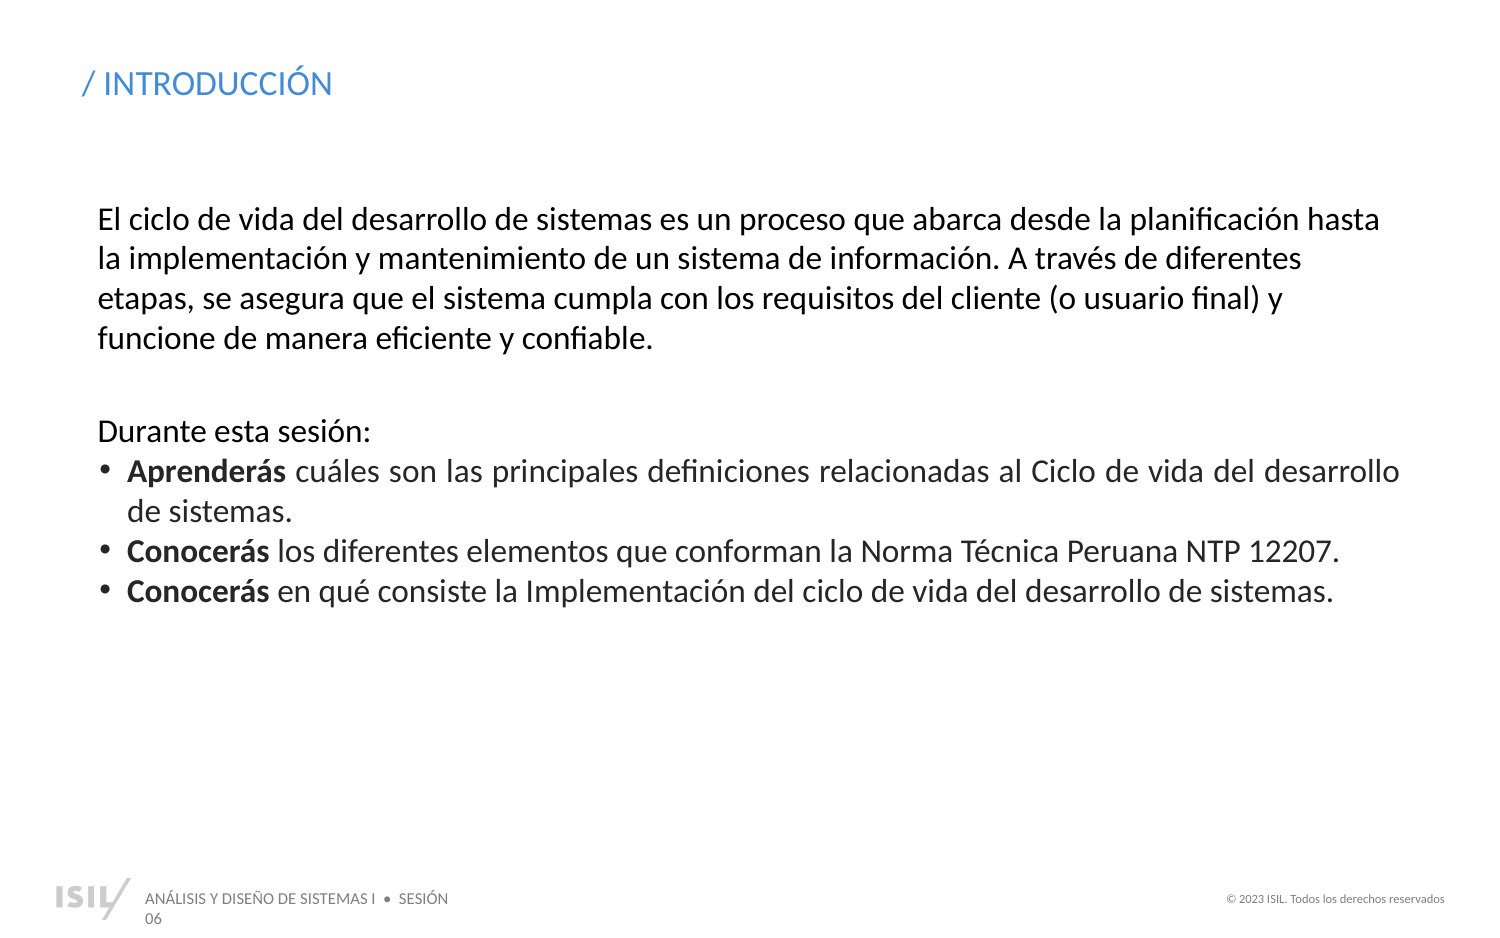

/ INTRODUCCIÓN
El ciclo de vida del desarrollo de sistemas es un proceso que abarca desde la planificación hasta la implementación y mantenimiento de un sistema de información. A través de diferentes etapas, se asegura que el sistema cumpla con los requisitos del cliente (o usuario final) y funcione de manera eficiente y confiable.

Durante esta sesión:
Aprenderás cuáles son las principales definiciones relacionadas al Ciclo de vida del desarrollo de sistemas.
Conocerás los diferentes elementos que conforman la Norma Técnica Peruana NTP 12207.
Conocerás en qué consiste la Implementación del ciclo de vida del desarrollo de sistemas.